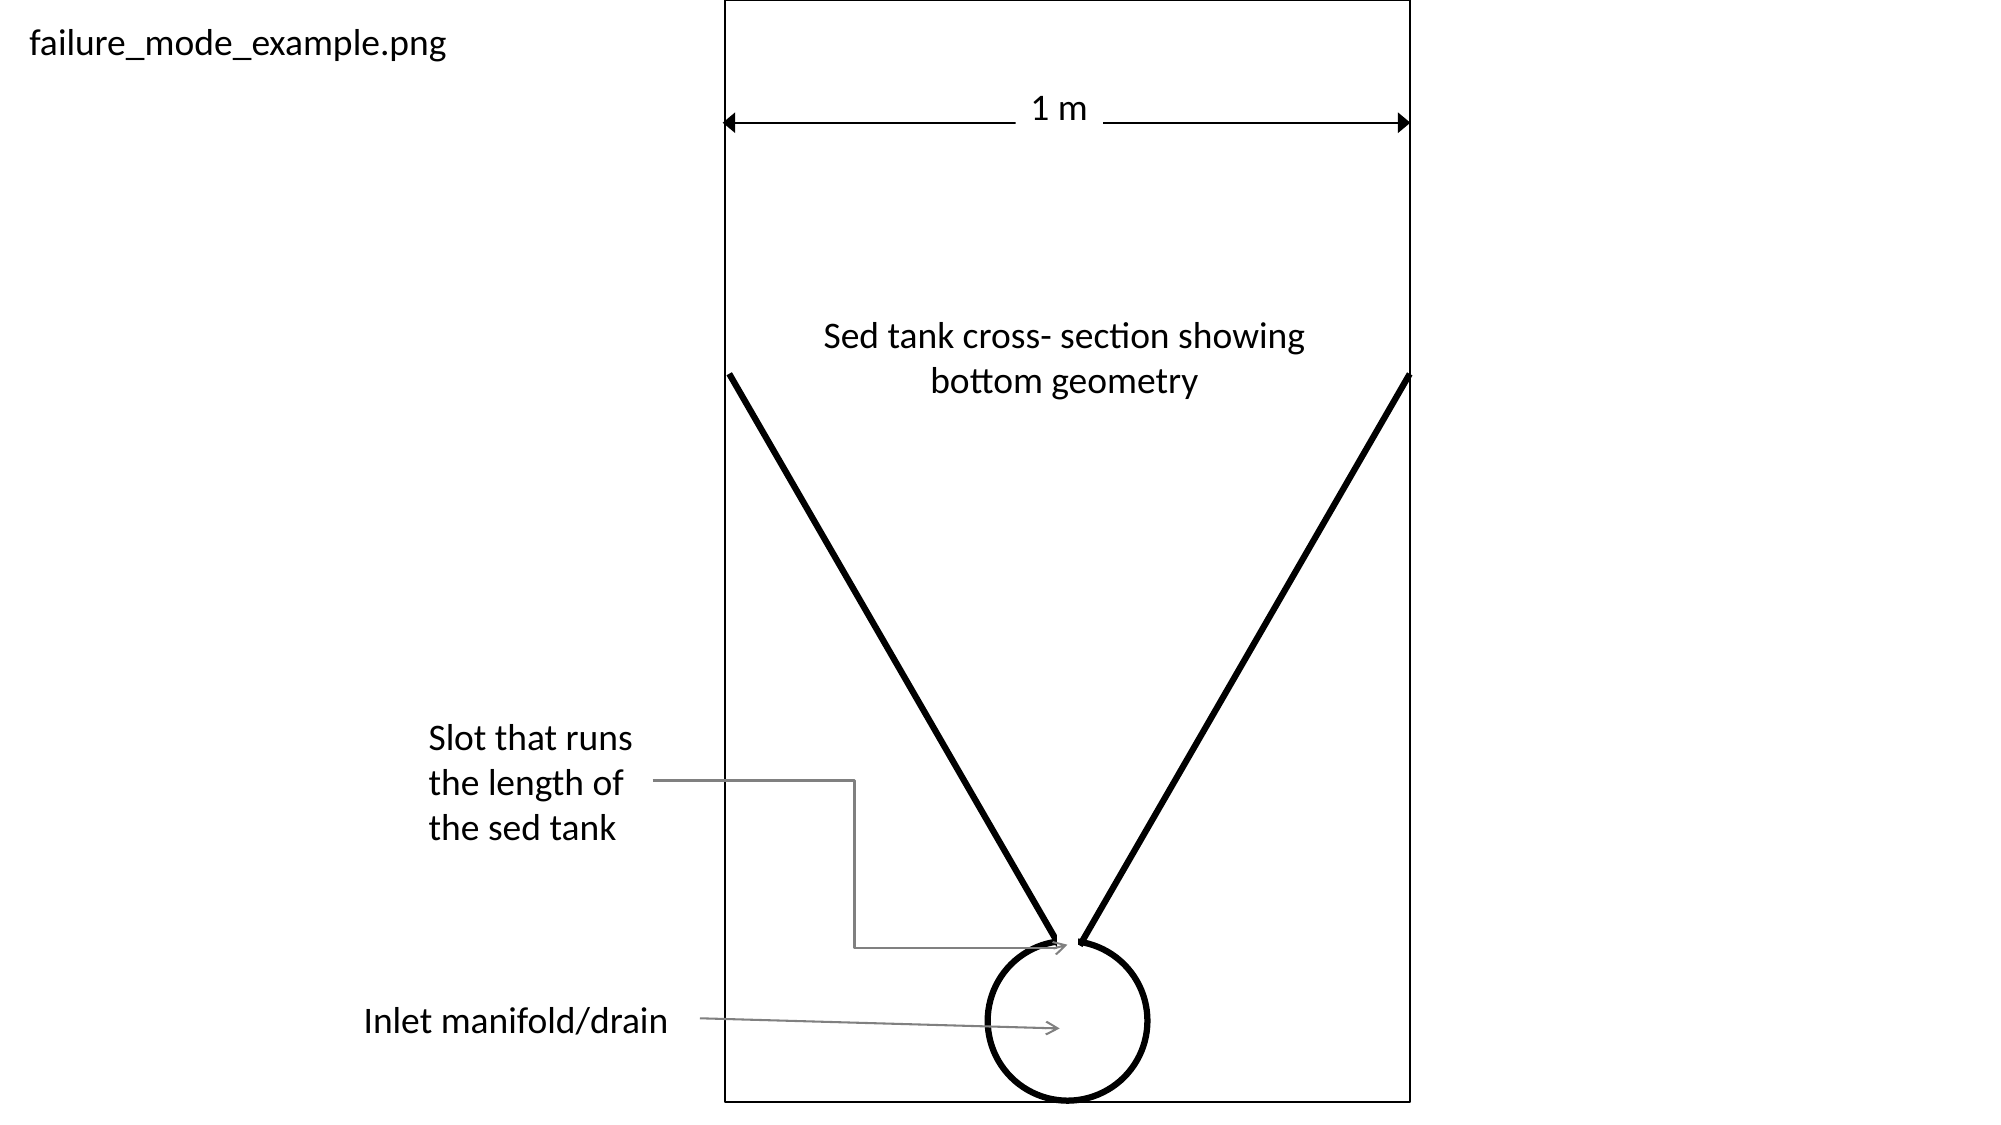

failure_mode_example.png
1 m
Sed tank cross- section showing bottom geometry
Slot that runs the length of the sed tank

Inlet manifold/drain